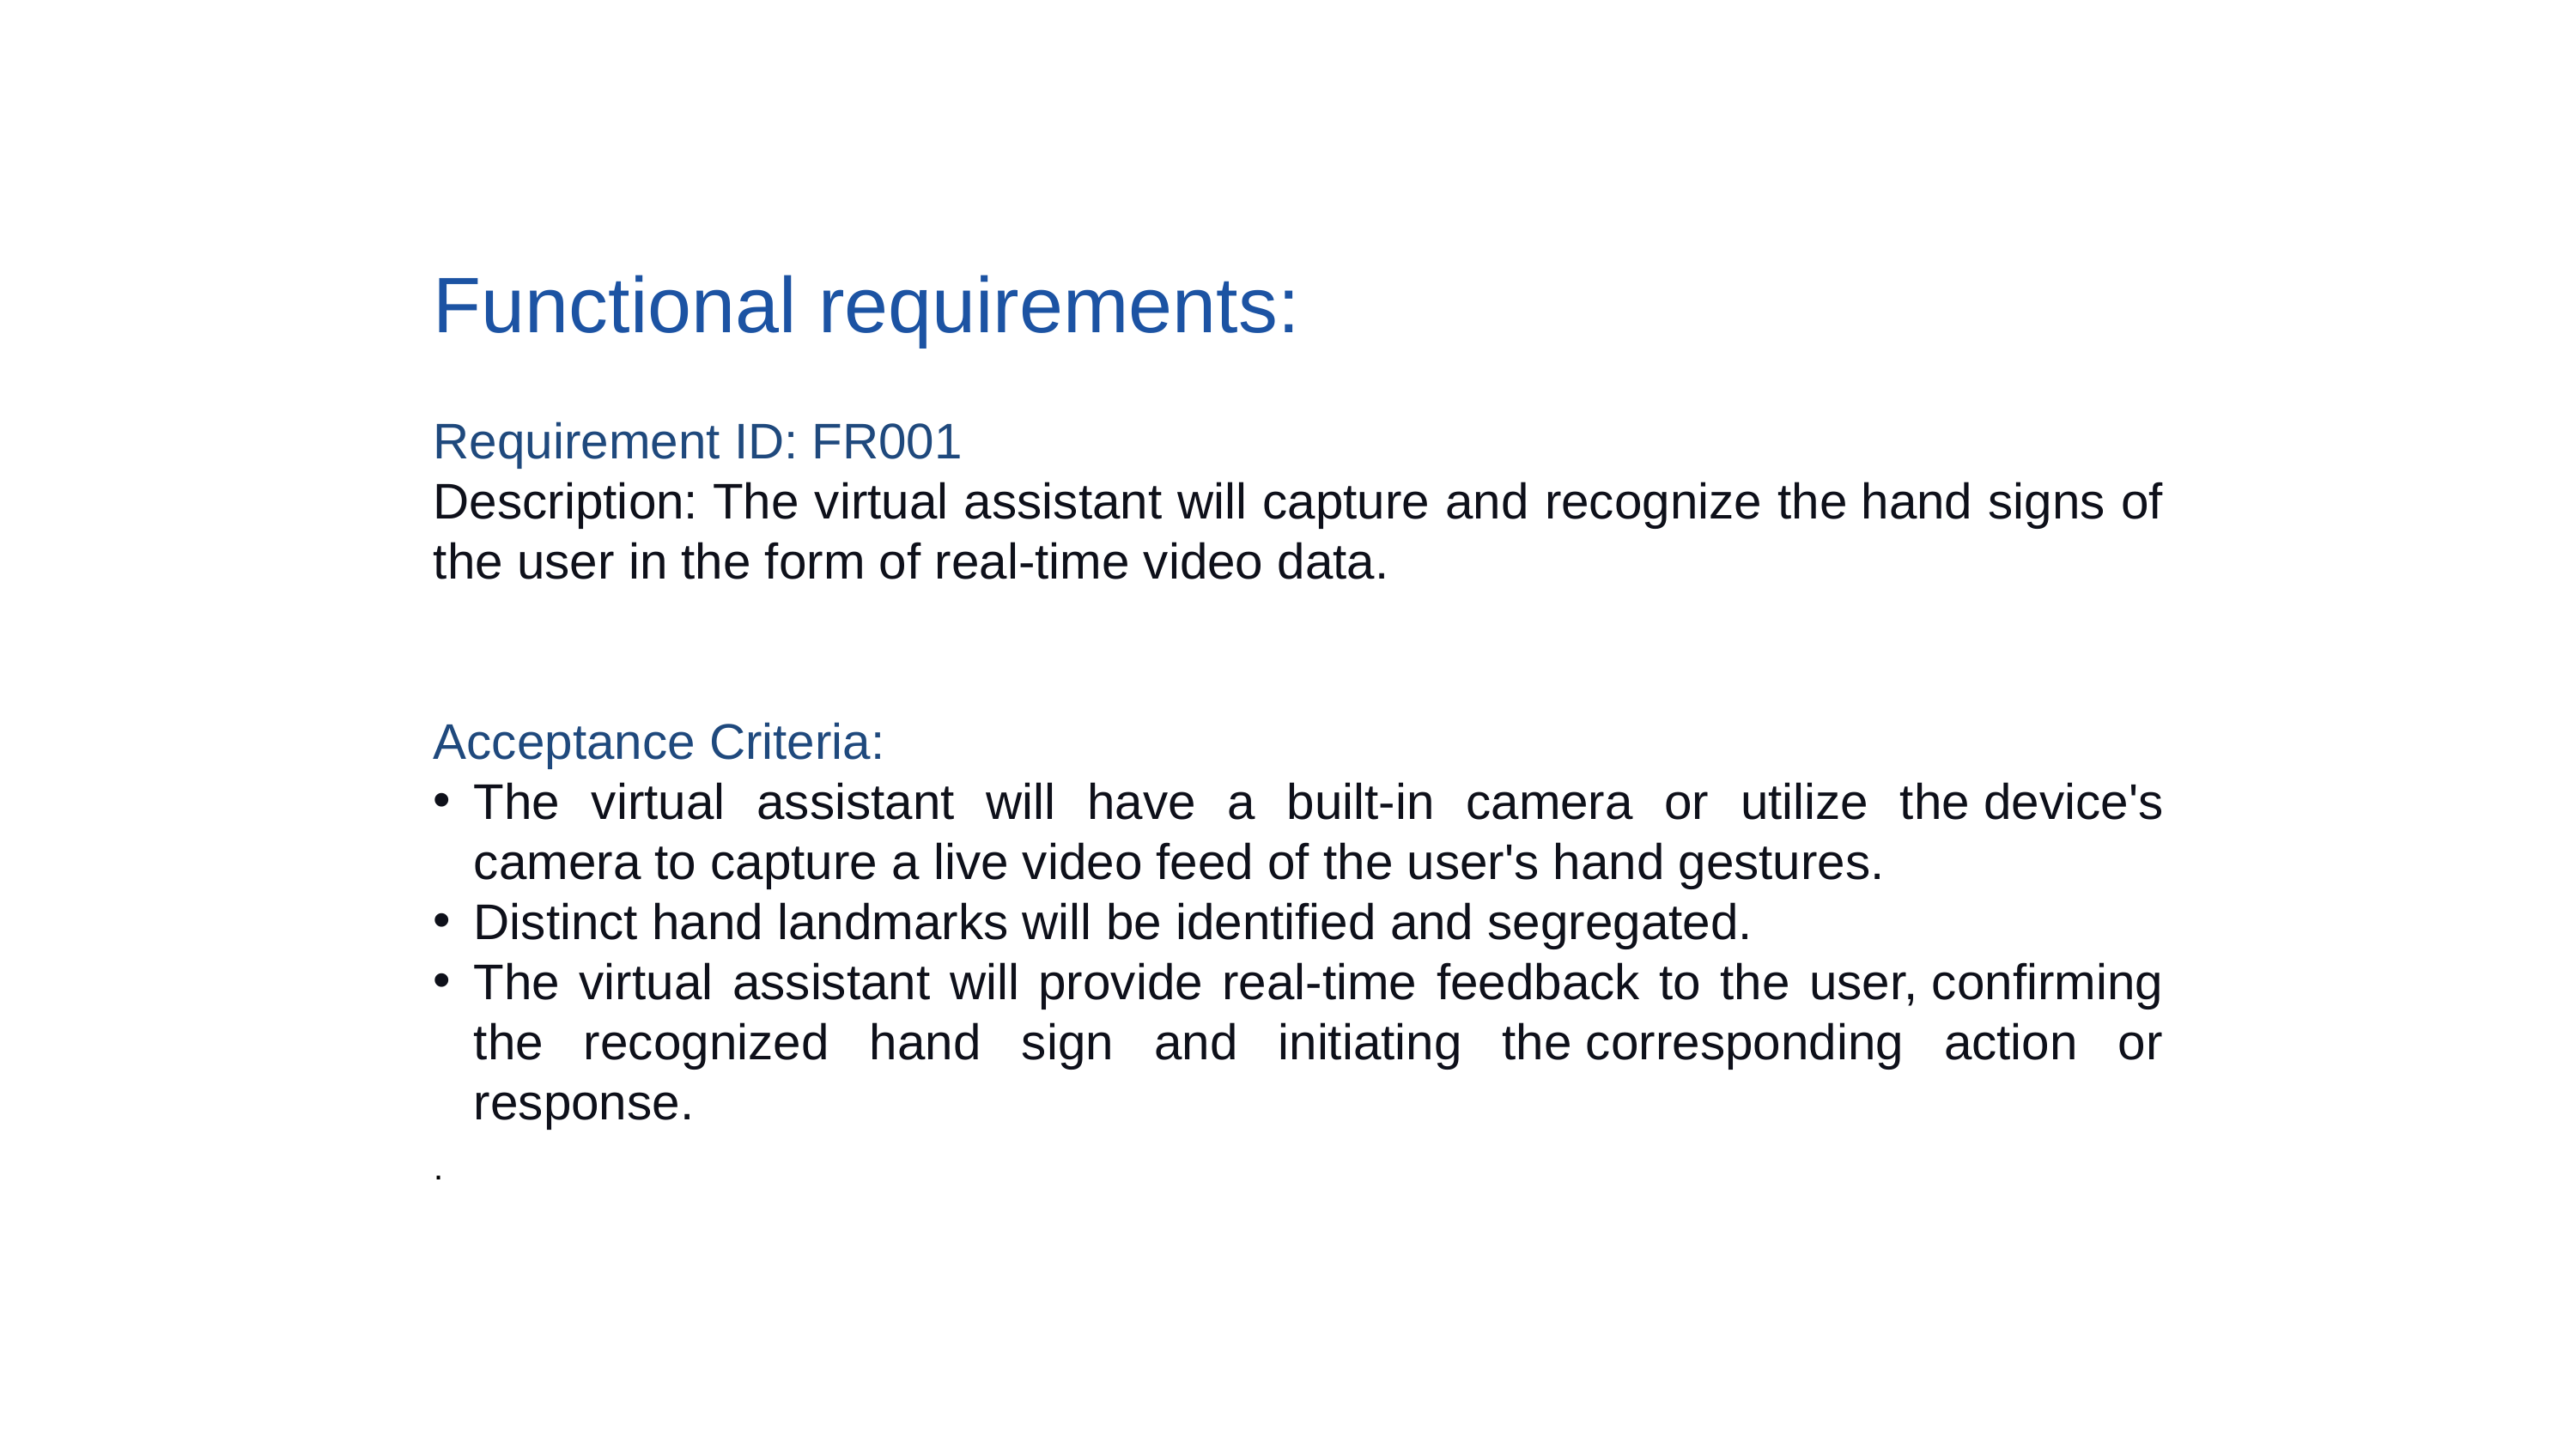

Functional requirements:

Requirement ID: FR001
Description: The virtual assistant will capture and recognize the hand signs of the user in the form of real-time video data.

Acceptance Criteria:
The virtual assistant will have a built-in camera or utilize the device's camera to capture a live video feed of the user's hand gestures.
Distinct hand landmarks will be identified and segregated.
The virtual assistant will provide real-time feedback to the user, confirming the recognized hand sign and initiating the corresponding action or response.
.